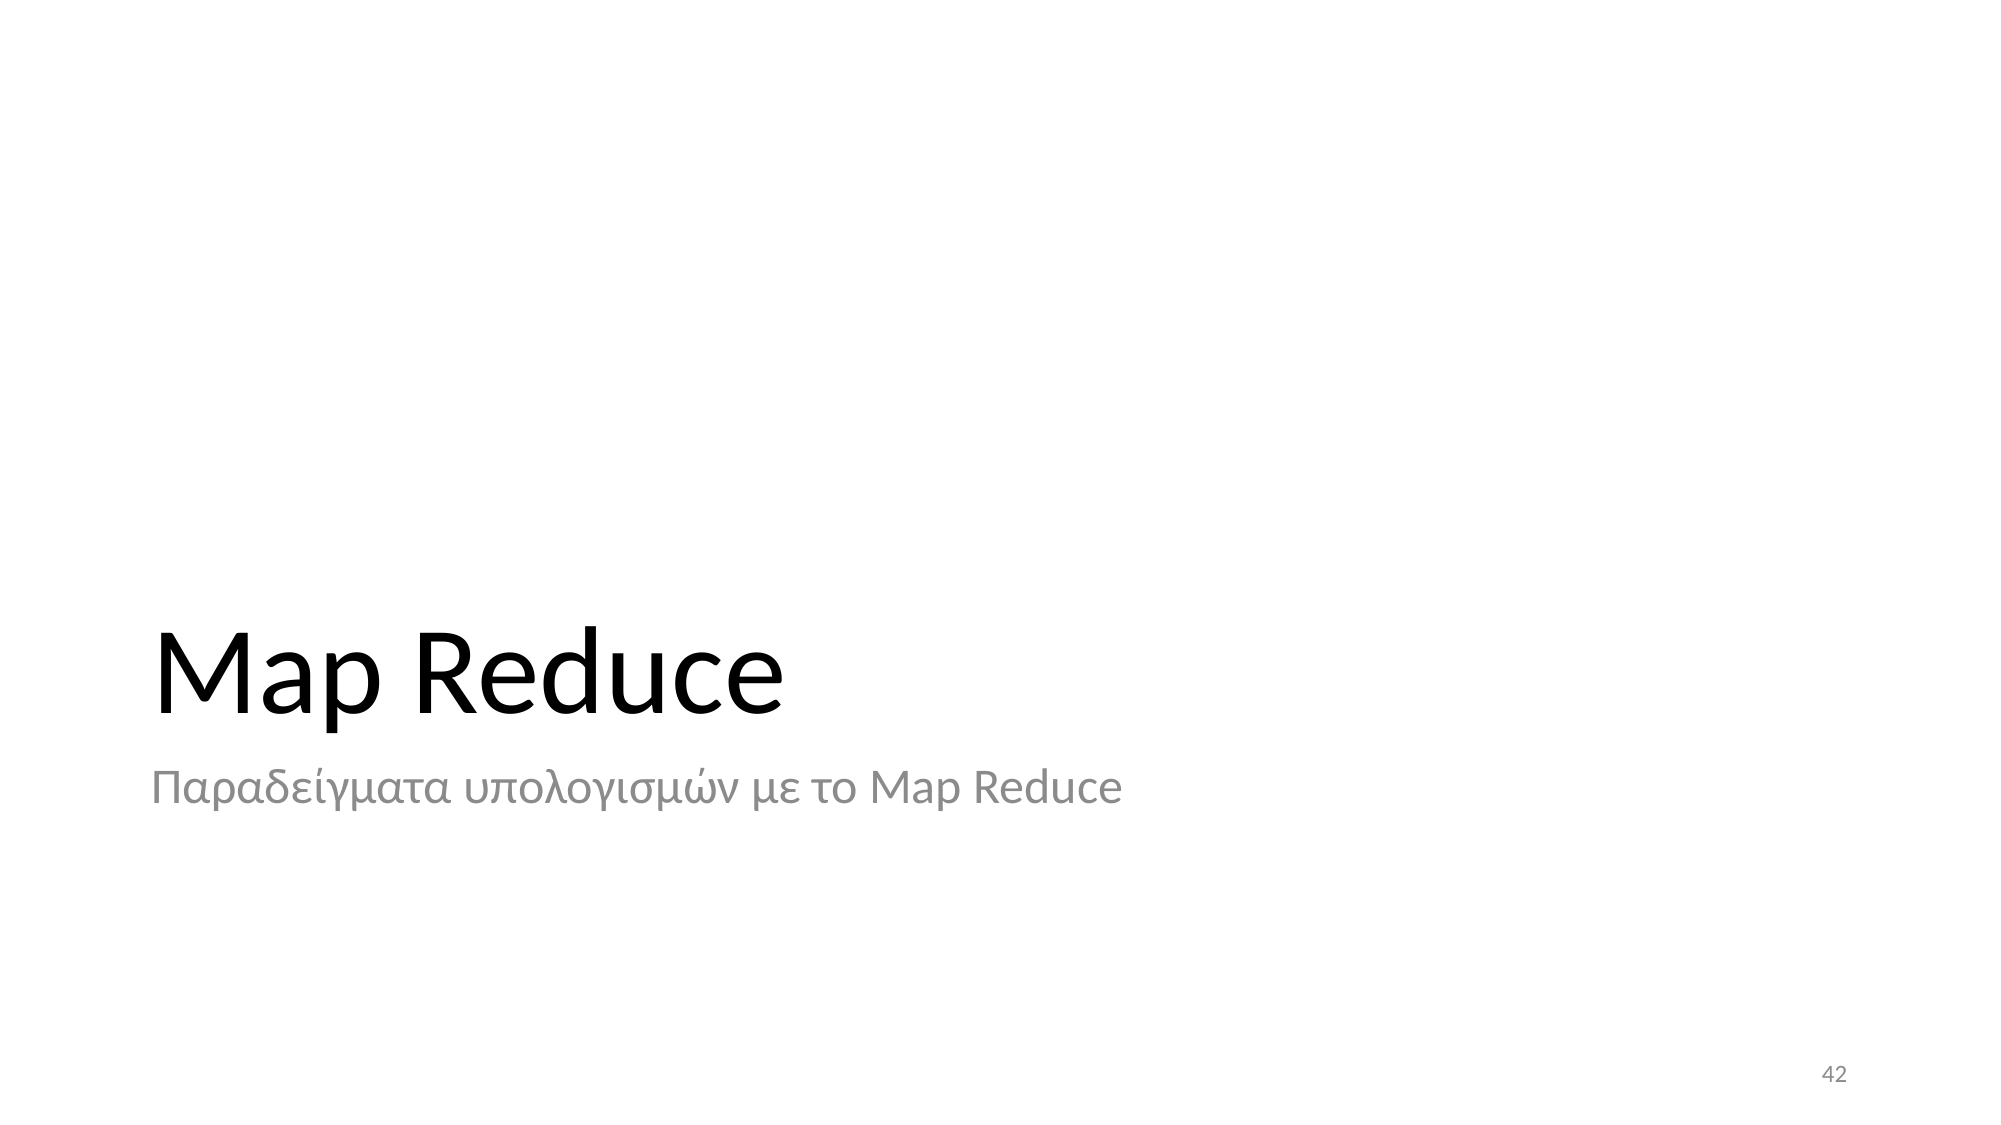

# Map Reduce
Παραδείγματα υπολογισμών με το Map Reduce
42